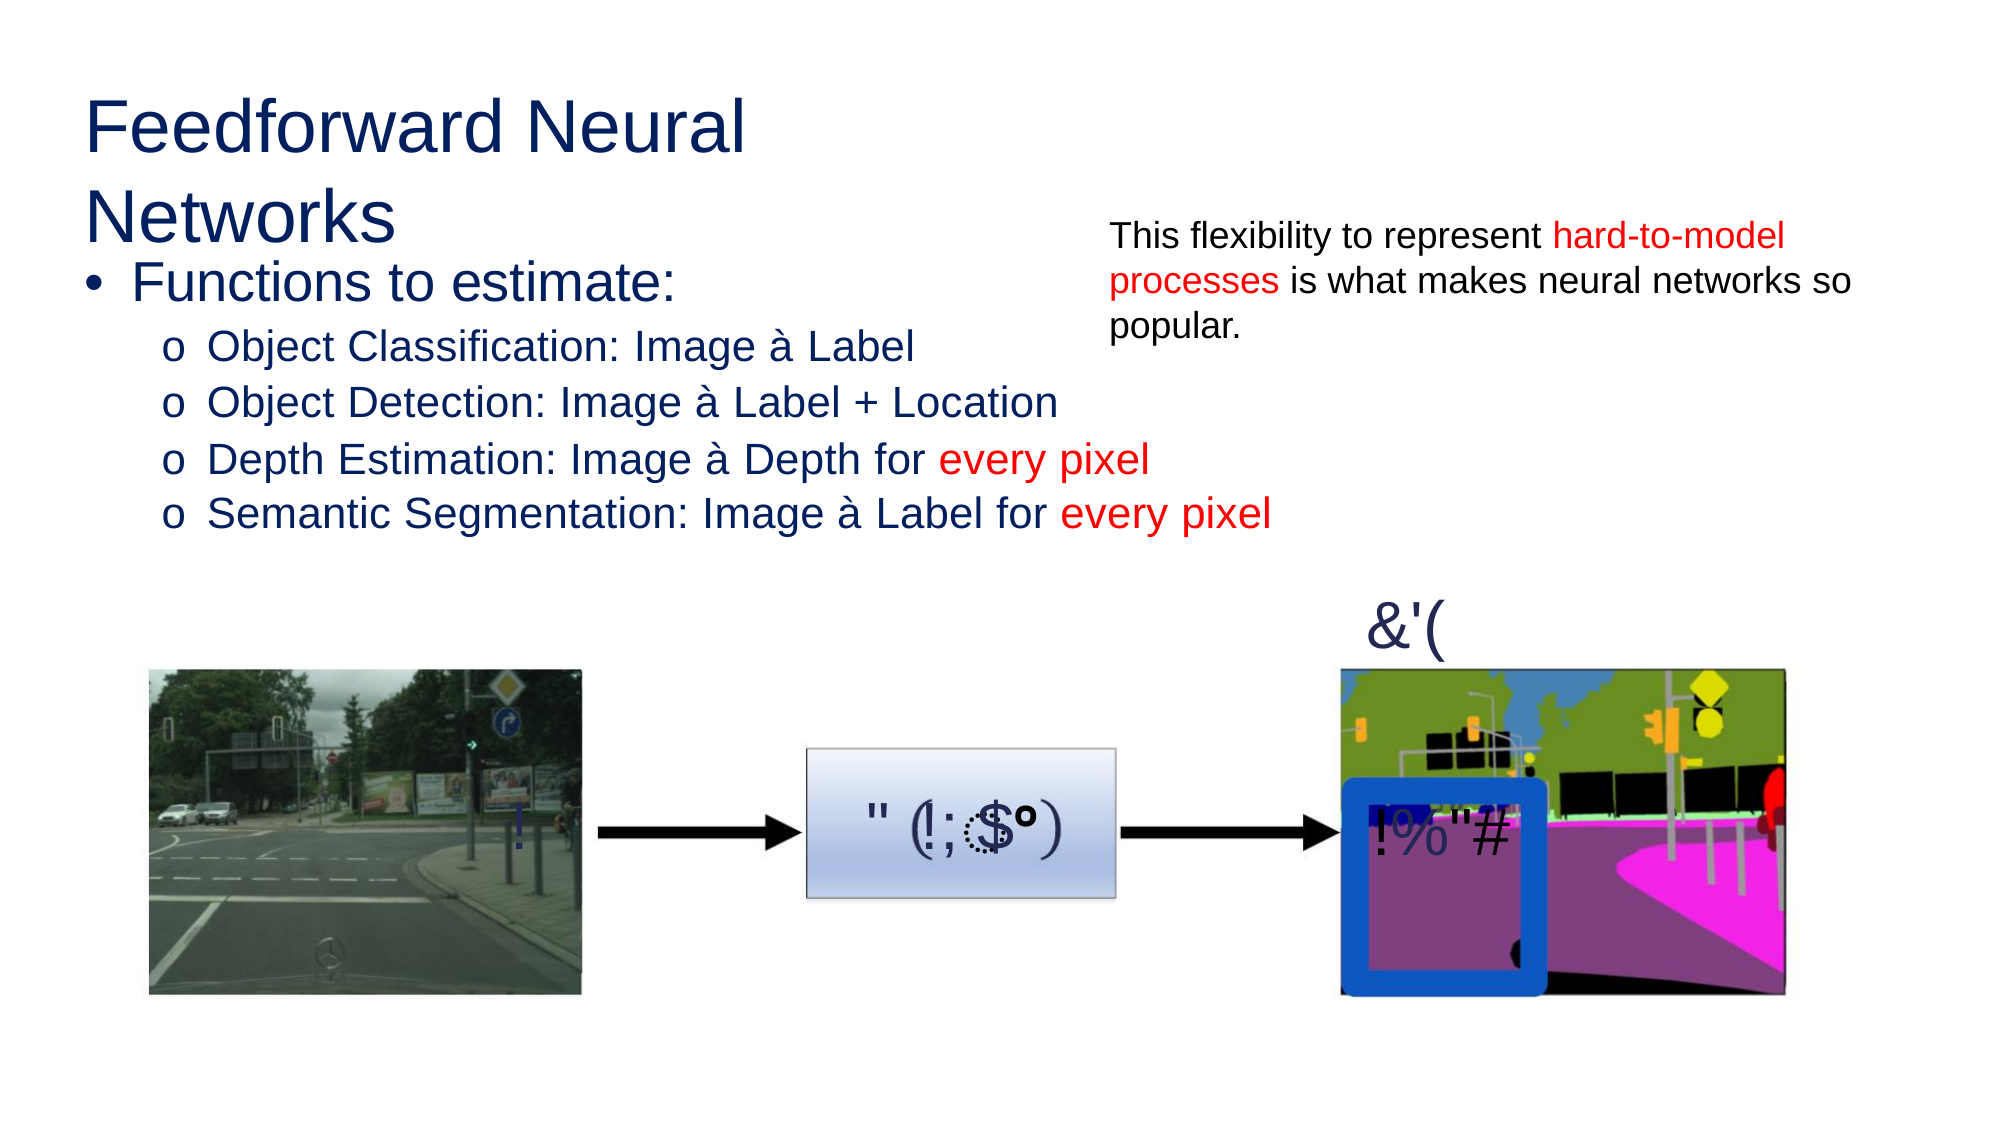

Feedforward Neural Networks
This flexibility to represent hard-to-model processes is what makes neural networks so popular.
• Functions to estimate:
o Object Classification: Image à Label
o Object Detection: Image à Label + Location
o Depth Estimation: Image à Depth for every pixel
o Semantic Segmentation: Image à Label for every pixel
&'(
ꢀ
!
" !; $
!%"#